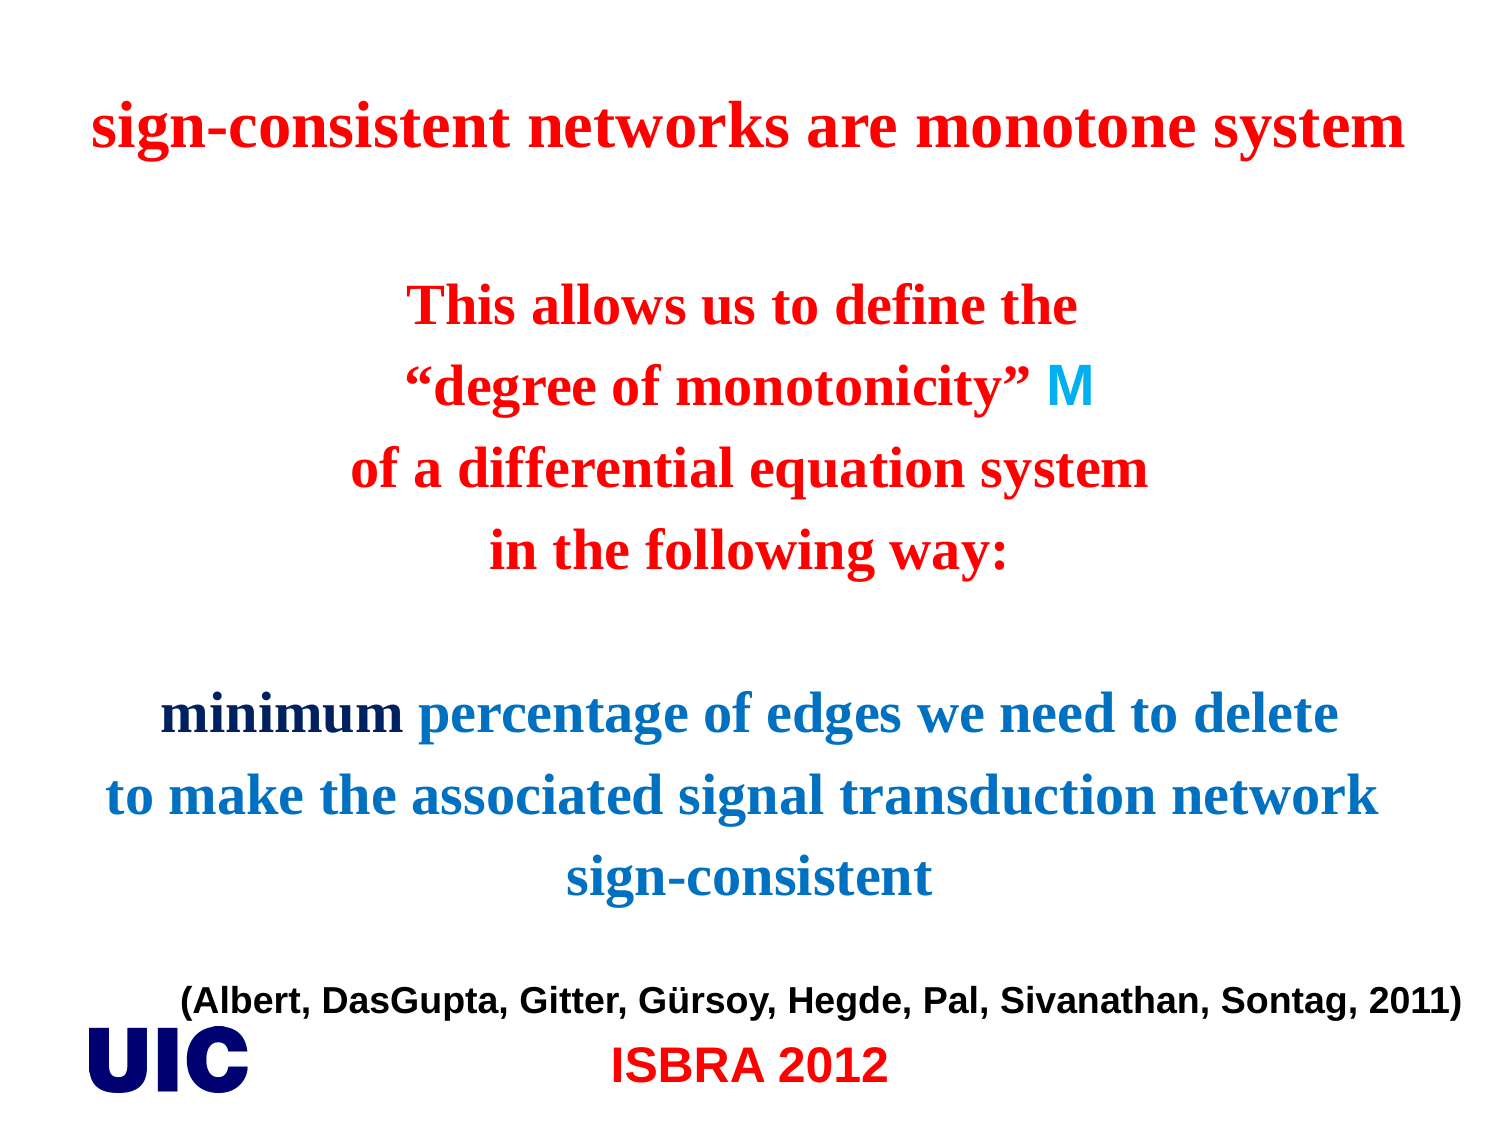

sign-consistent networks are monotone system

This allows us to define the
“degree of monotonicity” M
of a differential equation system
in the following way:

minimum percentage of edges we need to delete
to make the associated signal transduction network
sign-consistent
(Albert, DasGupta, Gitter, Gürsoy, Hegde, Pal, Sivanathan, Sontag, 2011)
ISBRA 2012